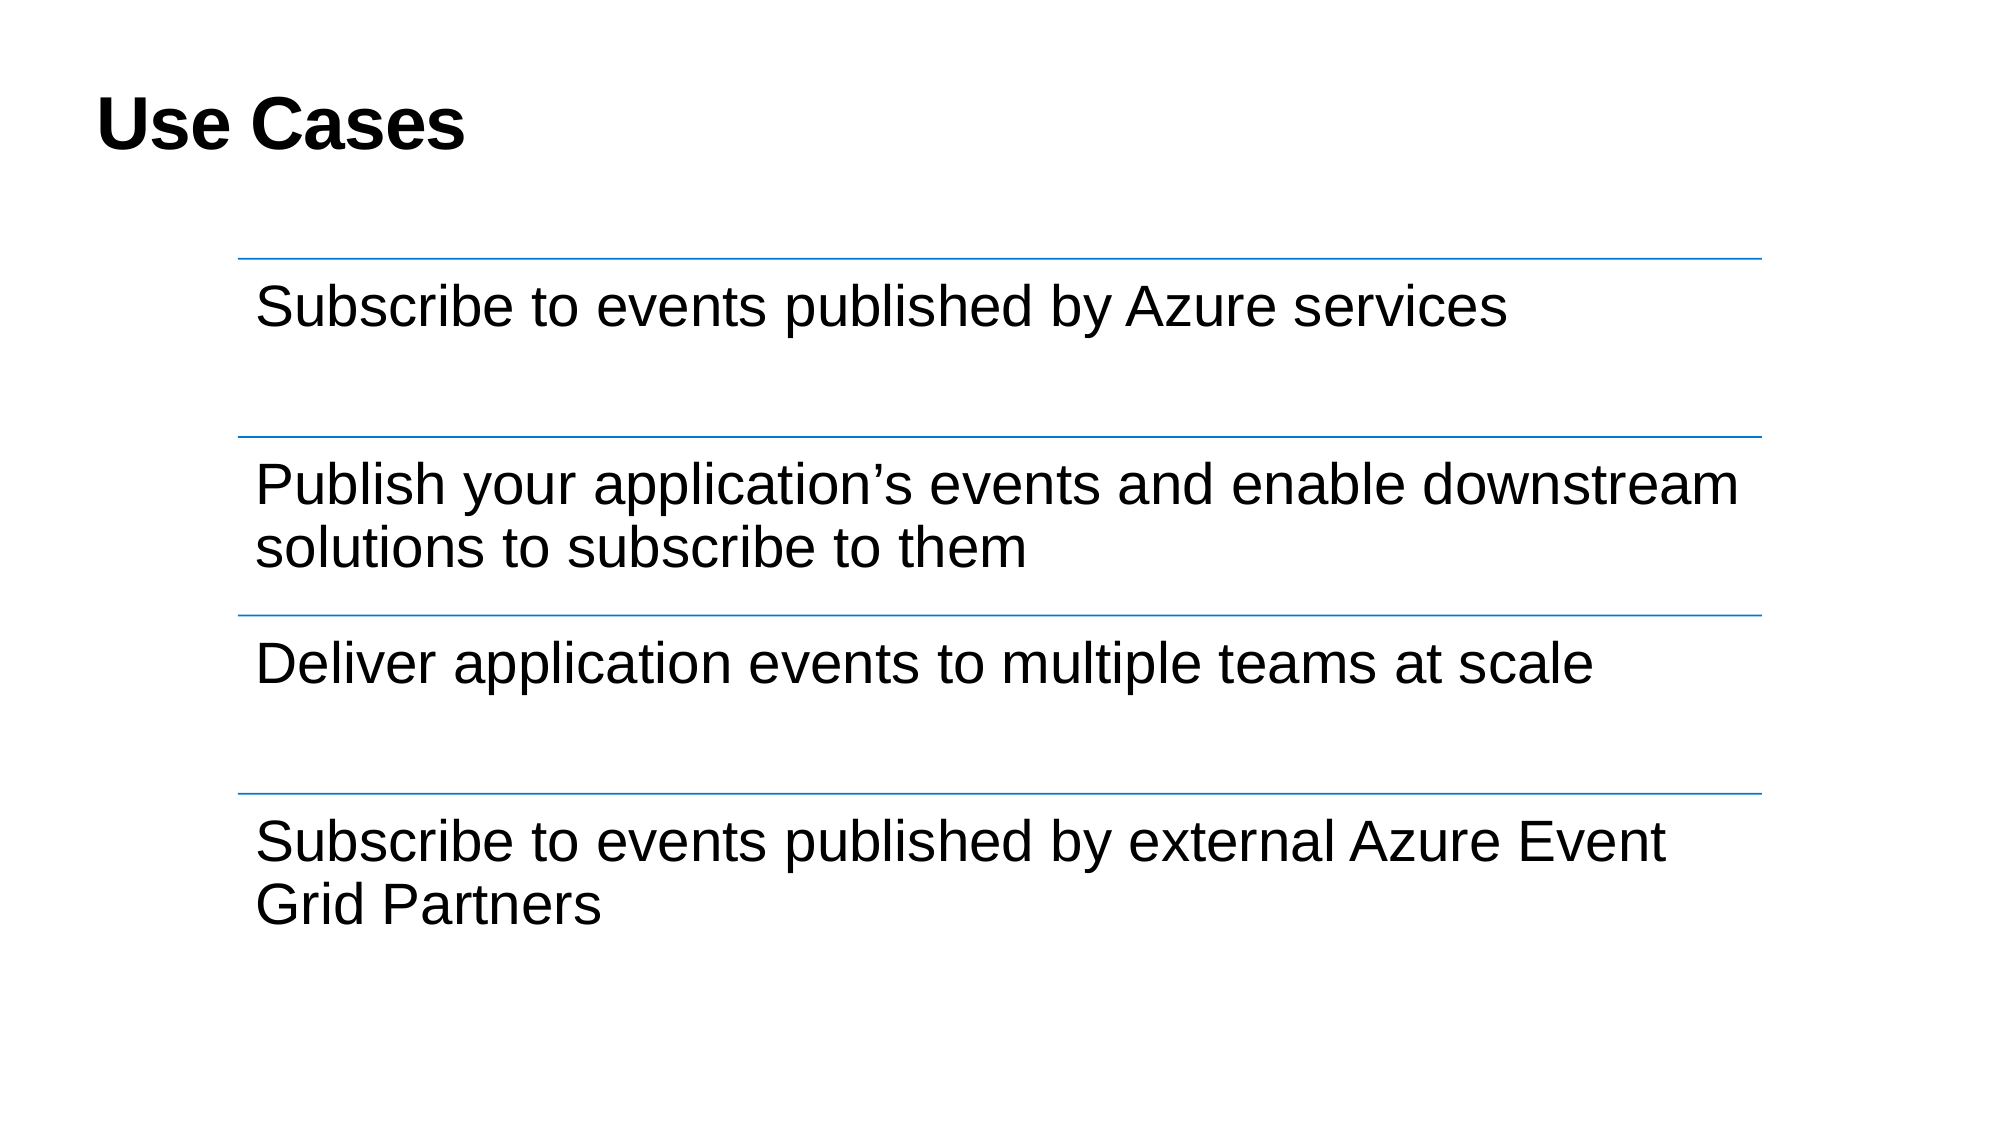

# Use Cases
Subscribe to events published by Azure services
Publish your application’s events and enable downstream solutions to subscribe to them
Deliver application events to multiple teams at scale
Subscribe to events published by external Azure Event Grid Partners